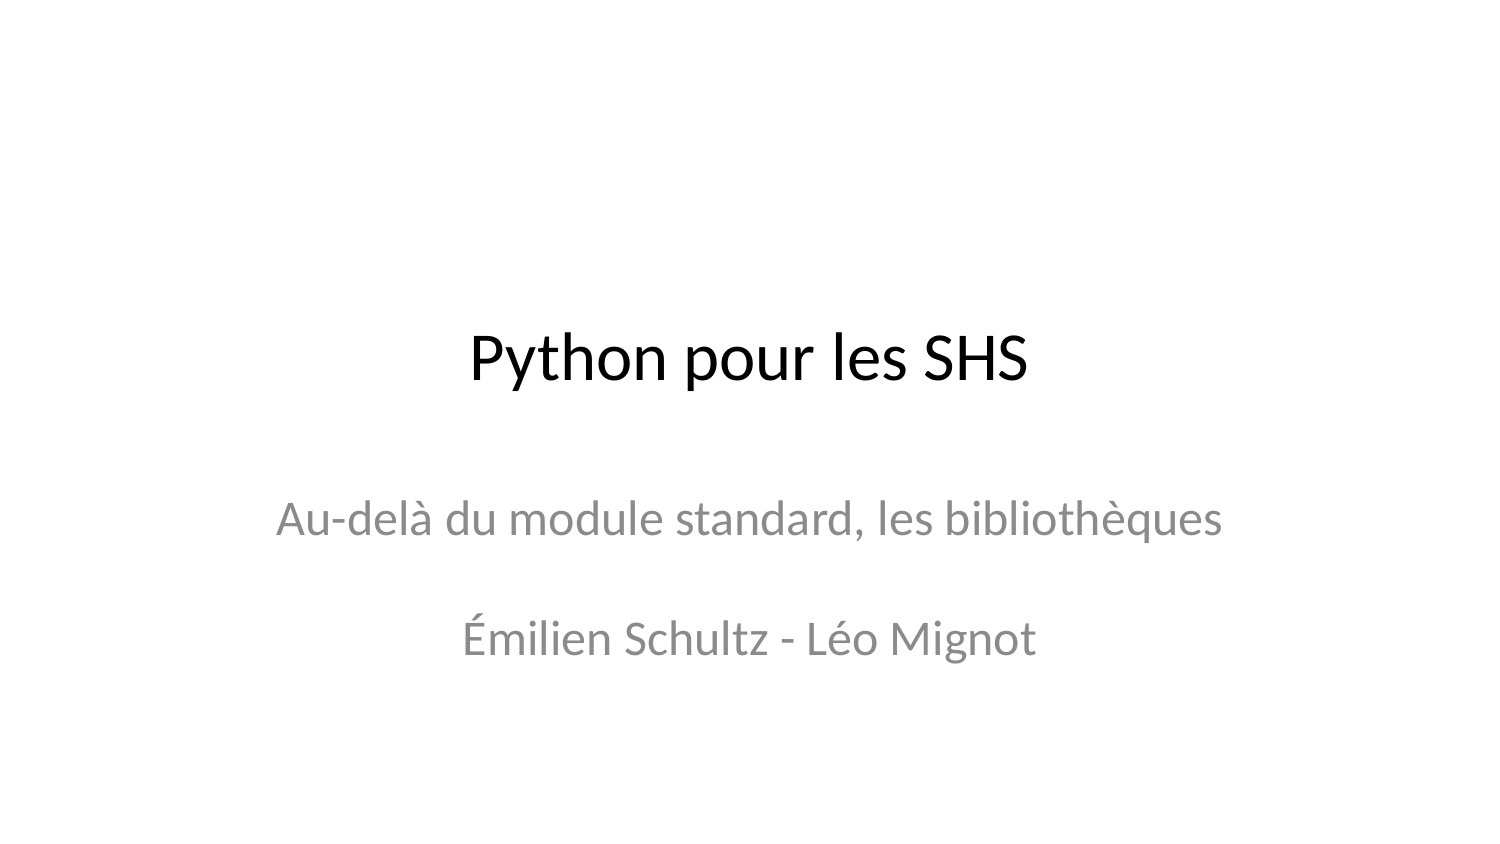

# Python pour les SHS
Au-delà du module standard, les bibliothèques
Émilien Schultz - Léo Mignot